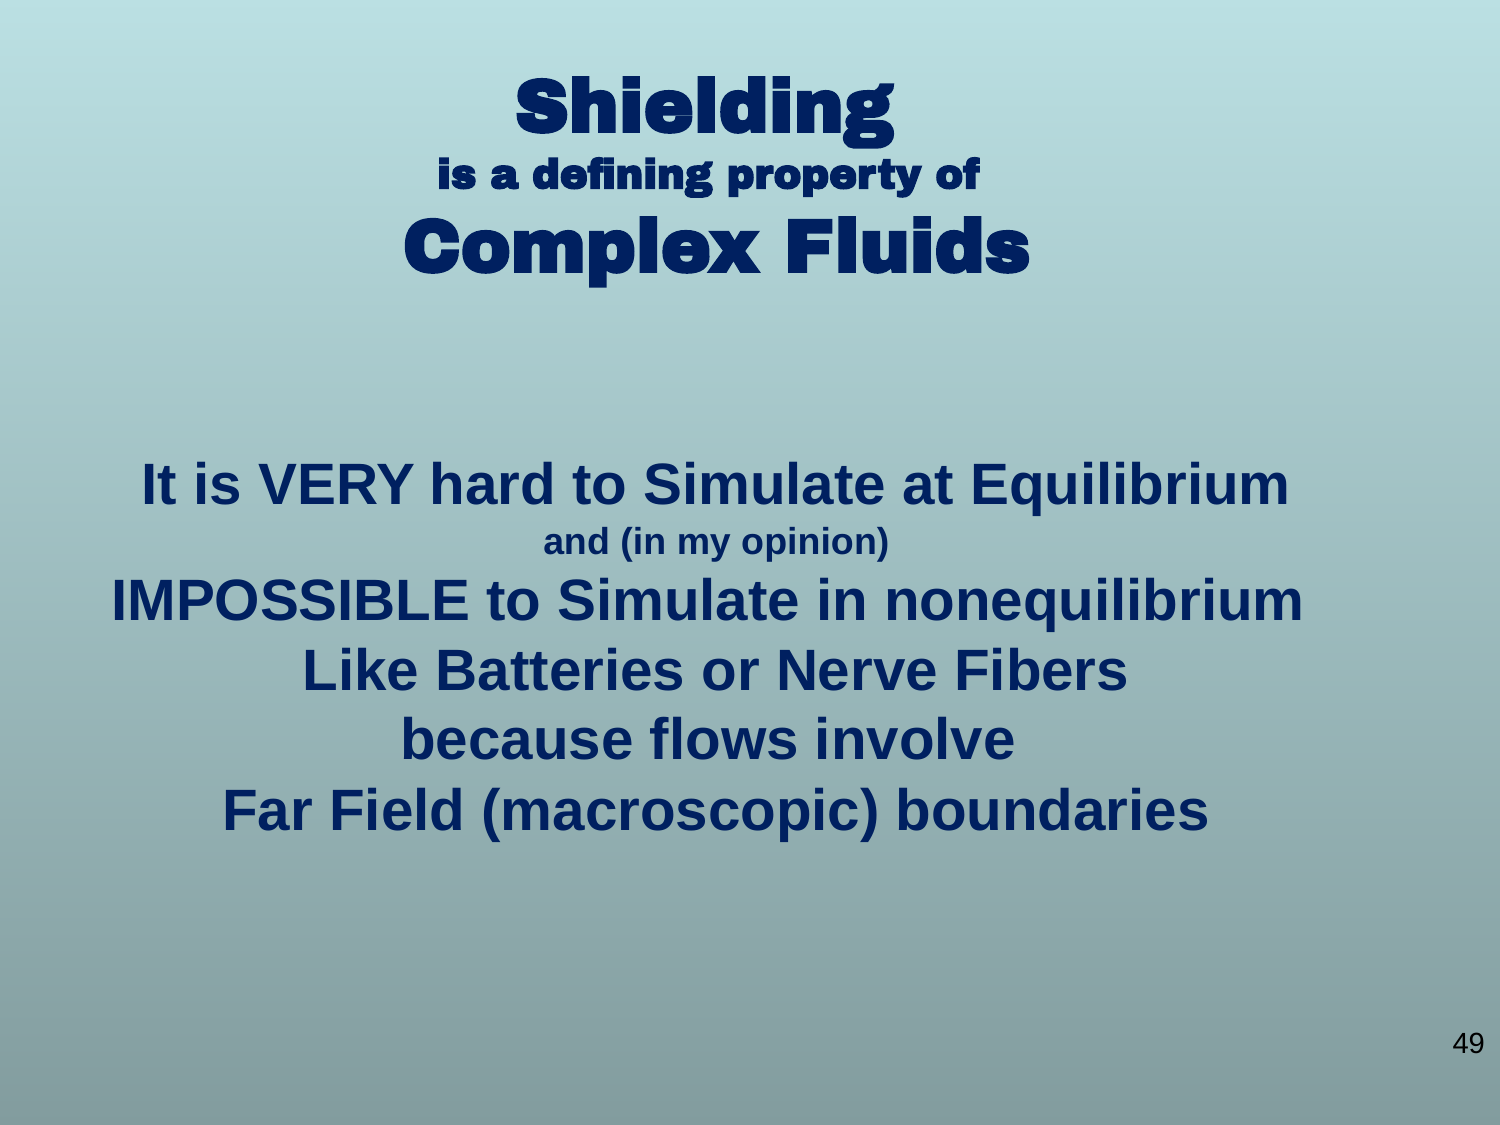

Shielding
is a defining property of
Complex Fluids

It is VERY hard to Simulate at Equilibrium
and (in my opinion)
IMPOSSIBLE to Simulate in nonequilibrium
Like Batteries or Nerve Fibers
because flows involve
Far Field (macroscopic) boundaries
49